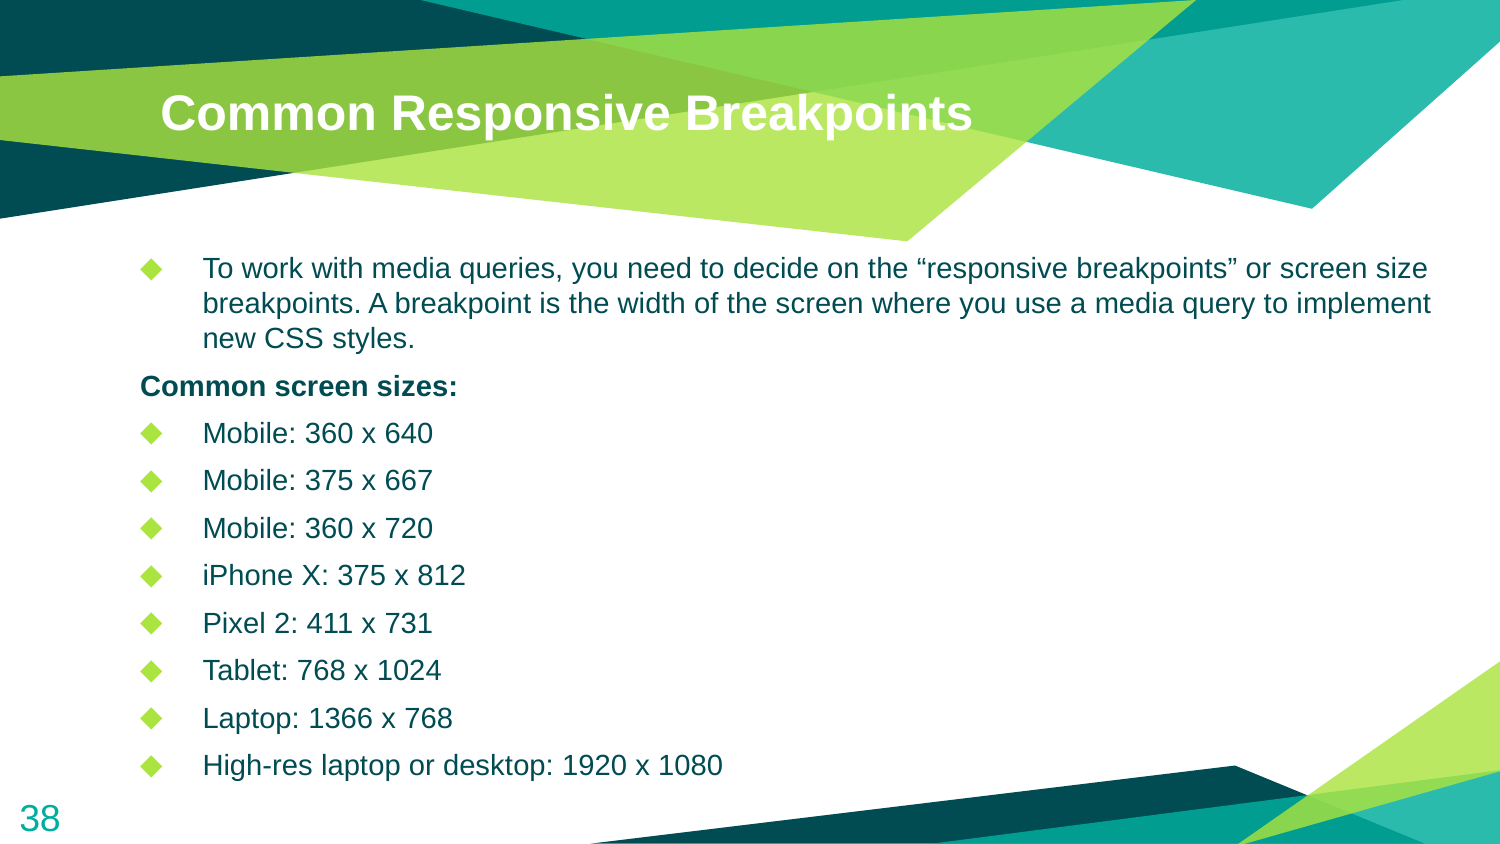

# Common Responsive Breakpoints
To work with media queries, you need to decide on the “responsive breakpoints” or screen size breakpoints. A breakpoint is the width of the screen where you use a media query to implement new CSS styles.
Common screen sizes:
Mobile: 360 x 640
Mobile: 375 x 667
Mobile: 360 x 720
iPhone X: 375 x 812
Pixel 2: 411 x 731
Tablet: 768 x 1024
Laptop: 1366 x 768
High-res laptop or desktop: 1920 x 1080

38